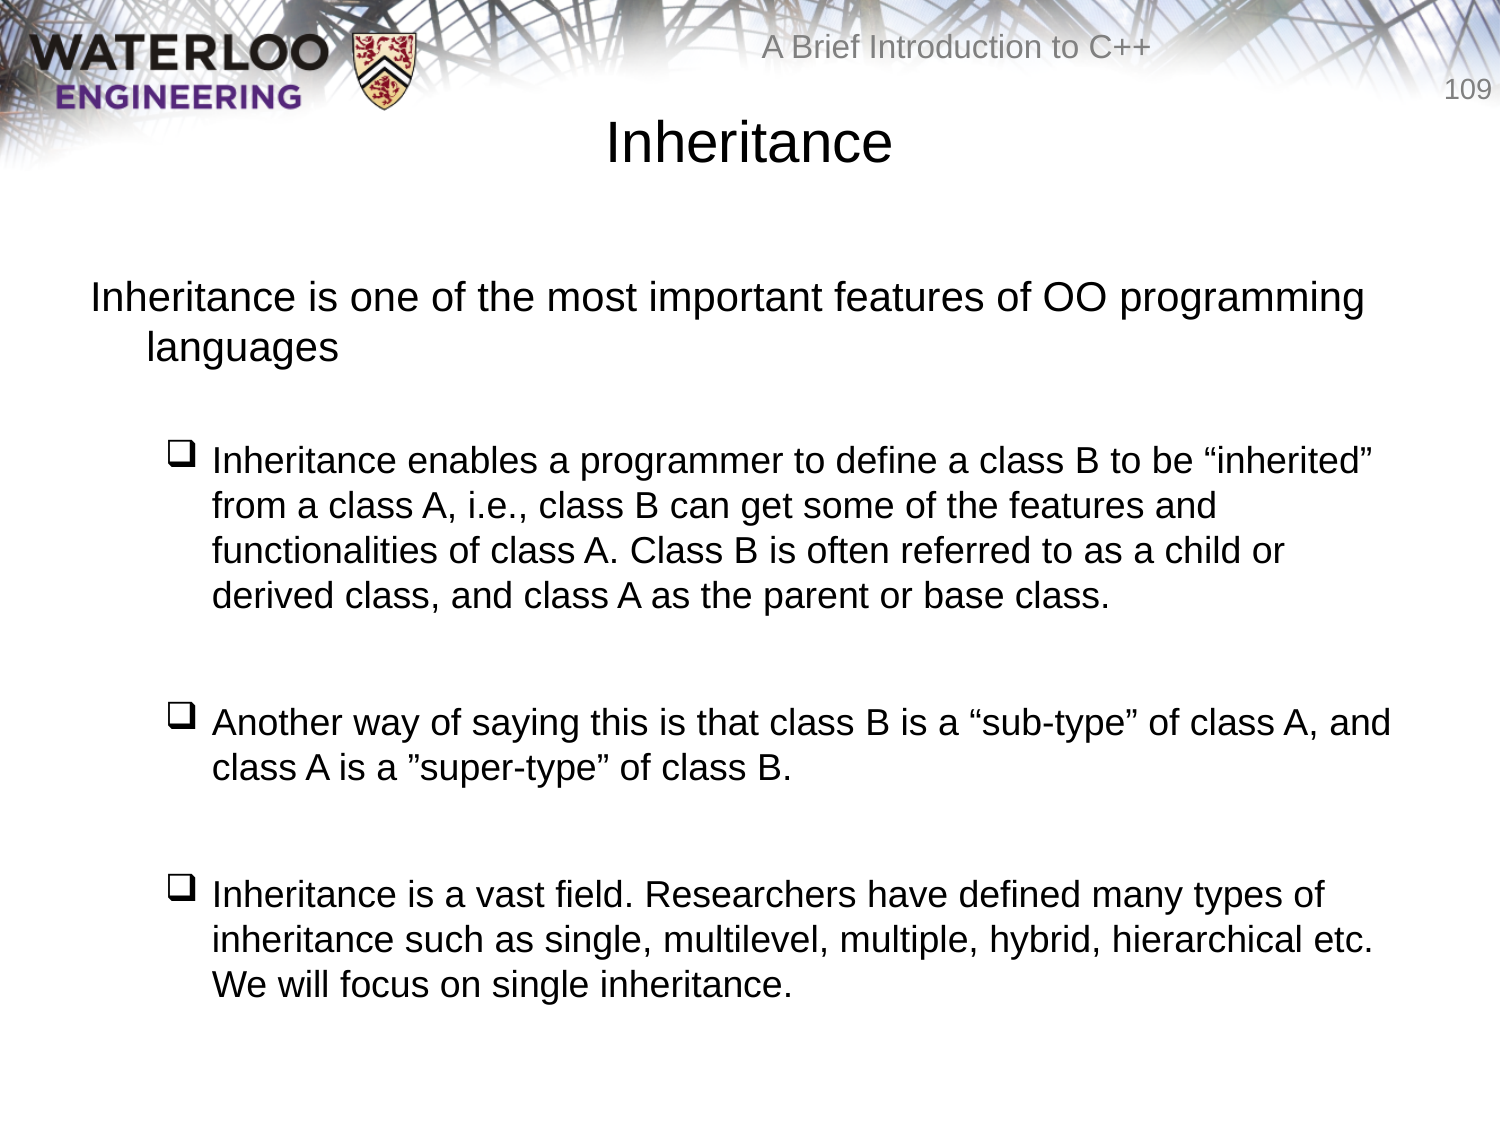

# Inheritance
Inheritance is one of the most important features of OO programming languages

Inheritance enables a programmer to define a class B to be “inherited” from a class A, i.e., class B can get some of the features and functionalities of class A. Class B is often referred to as a child or derived class, and class A as the parent or base class.

Another way of saying this is that class B is a “sub-type” of class A, and class A is a ”super-type” of class B.

Inheritance is a vast field. Researchers have defined many types of inheritance such as single, multilevel, multiple, hybrid, hierarchical etc. We will focus on single inheritance.